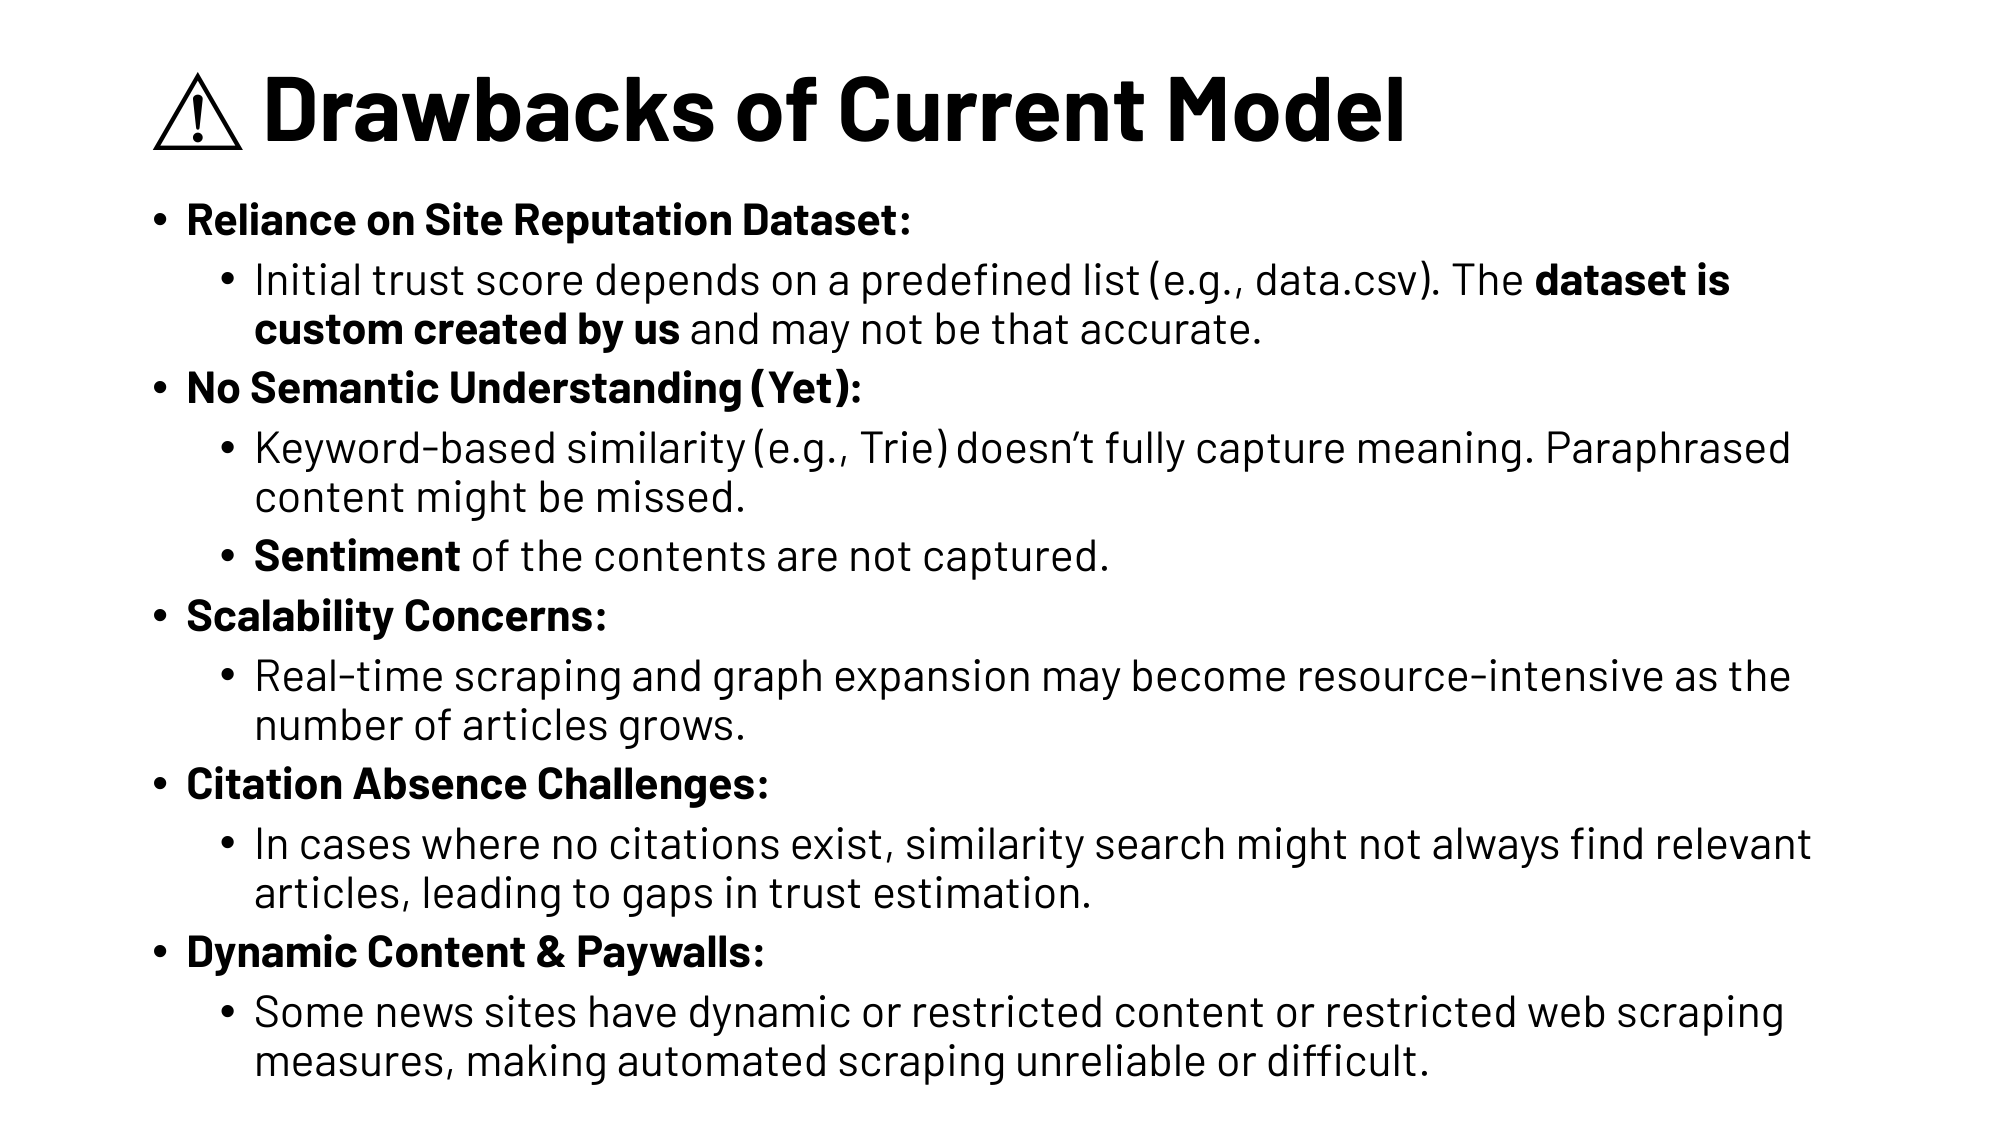

# ⚠️ Drawbacks of Current Model
Reliance on Site Reputation Dataset:
Initial trust score depends on a predefined list (e.g., data.csv). The dataset is custom created by us and may not be that accurate.
No Semantic Understanding (Yet):
Keyword-based similarity (e.g., Trie) doesn’t fully capture meaning. Paraphrased content might be missed.
Sentiment of the contents are not captured.
Scalability Concerns:
Real-time scraping and graph expansion may become resource-intensive as the number of articles grows.
Citation Absence Challenges:
In cases where no citations exist, similarity search might not always find relevant articles, leading to gaps in trust estimation.
Dynamic Content & Paywalls:
Some news sites have dynamic or restricted content or restricted web scraping measures, making automated scraping unreliable or difficult.